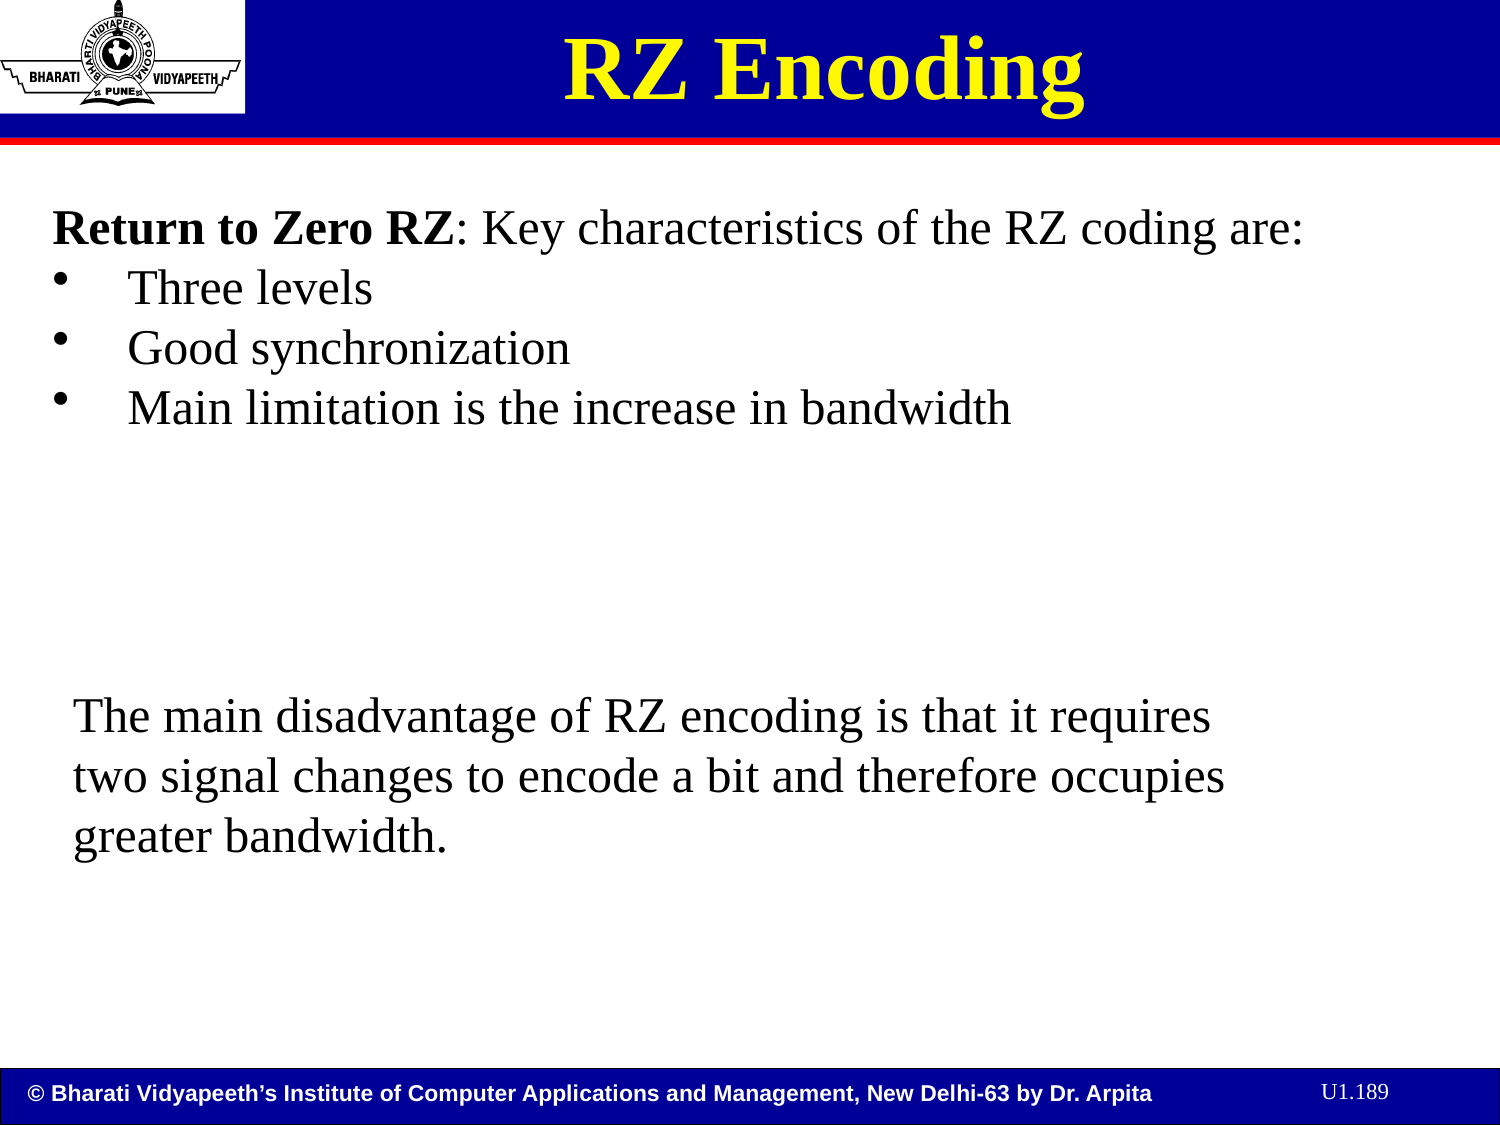

# RZ Encoding
Return to Zero RZ: Key characteristics of the RZ coding are:
Three levels
Good synchronization
Main limitation is the increase in bandwidth
The main disadvantage of RZ encoding is that it requires two signal changes to encode a bit and therefore occupies greater bandwidth.